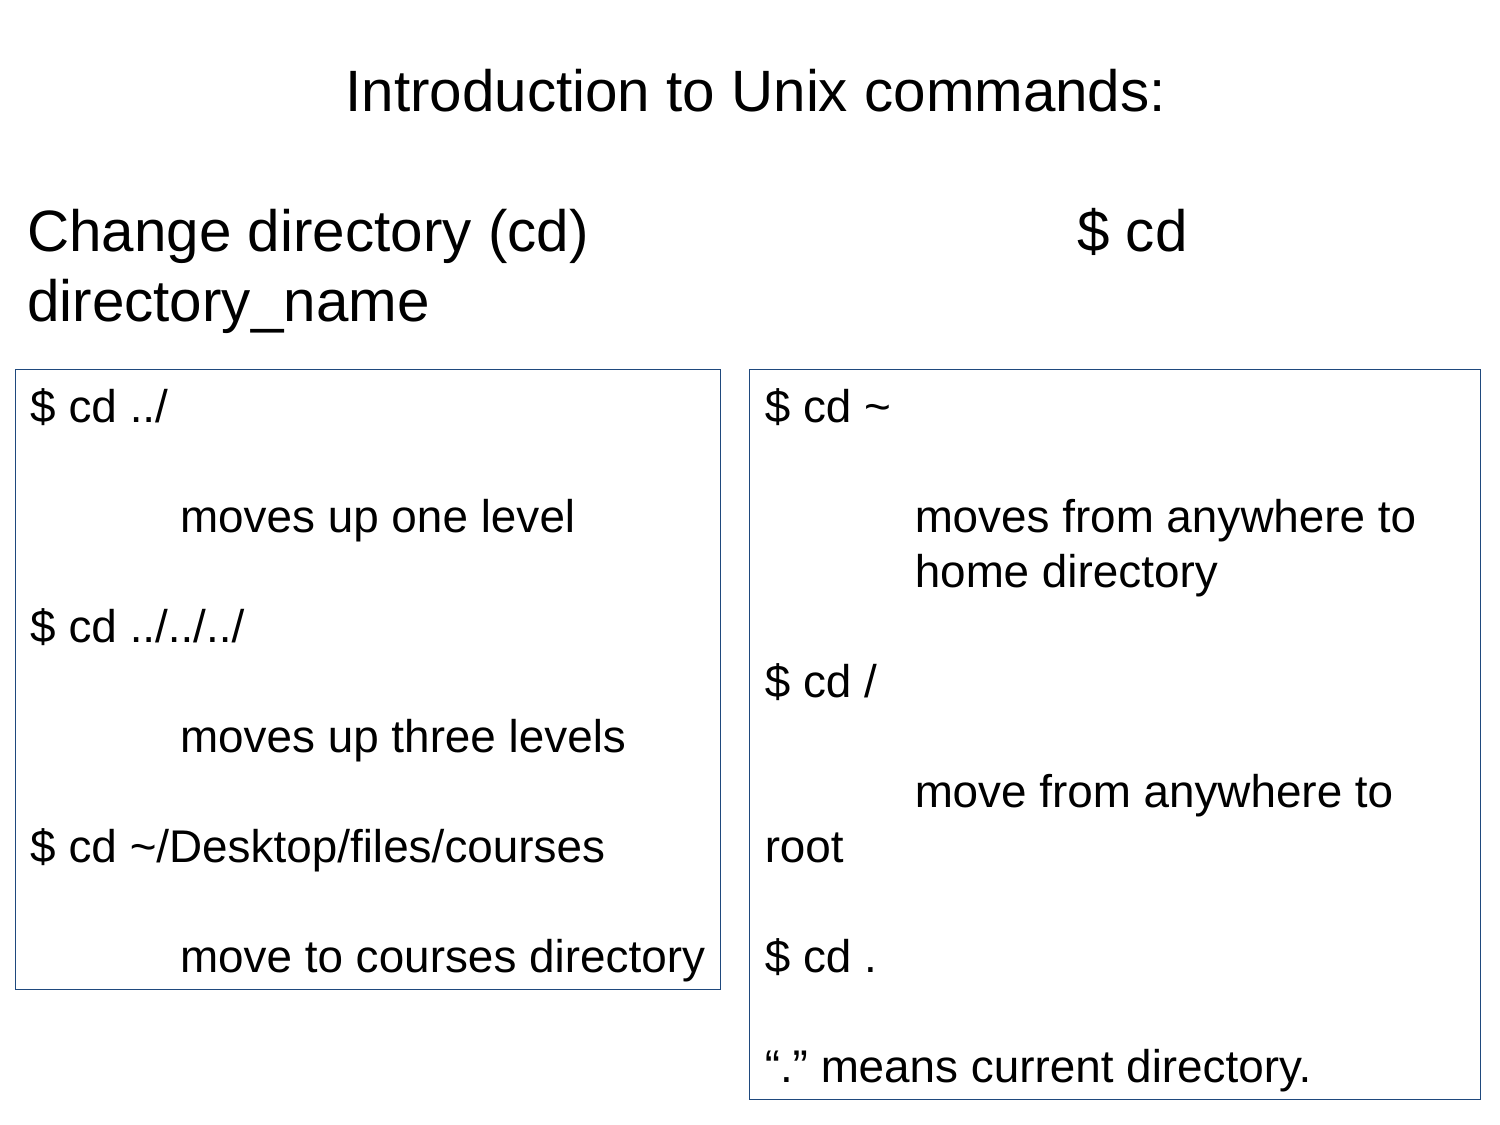

Introduction to Unix commands:

Change directory (cd)				$ cd directory_name
$ cd ../

	moves up one level

$ cd ../../../

	moves up three levels

$ cd ~/Desktop/files/courses

	move to courses directory
$ cd ~

	moves from anywhere to 	home directory

$ cd /

	move from anywhere to root

$ cd .

“.” means current directory.